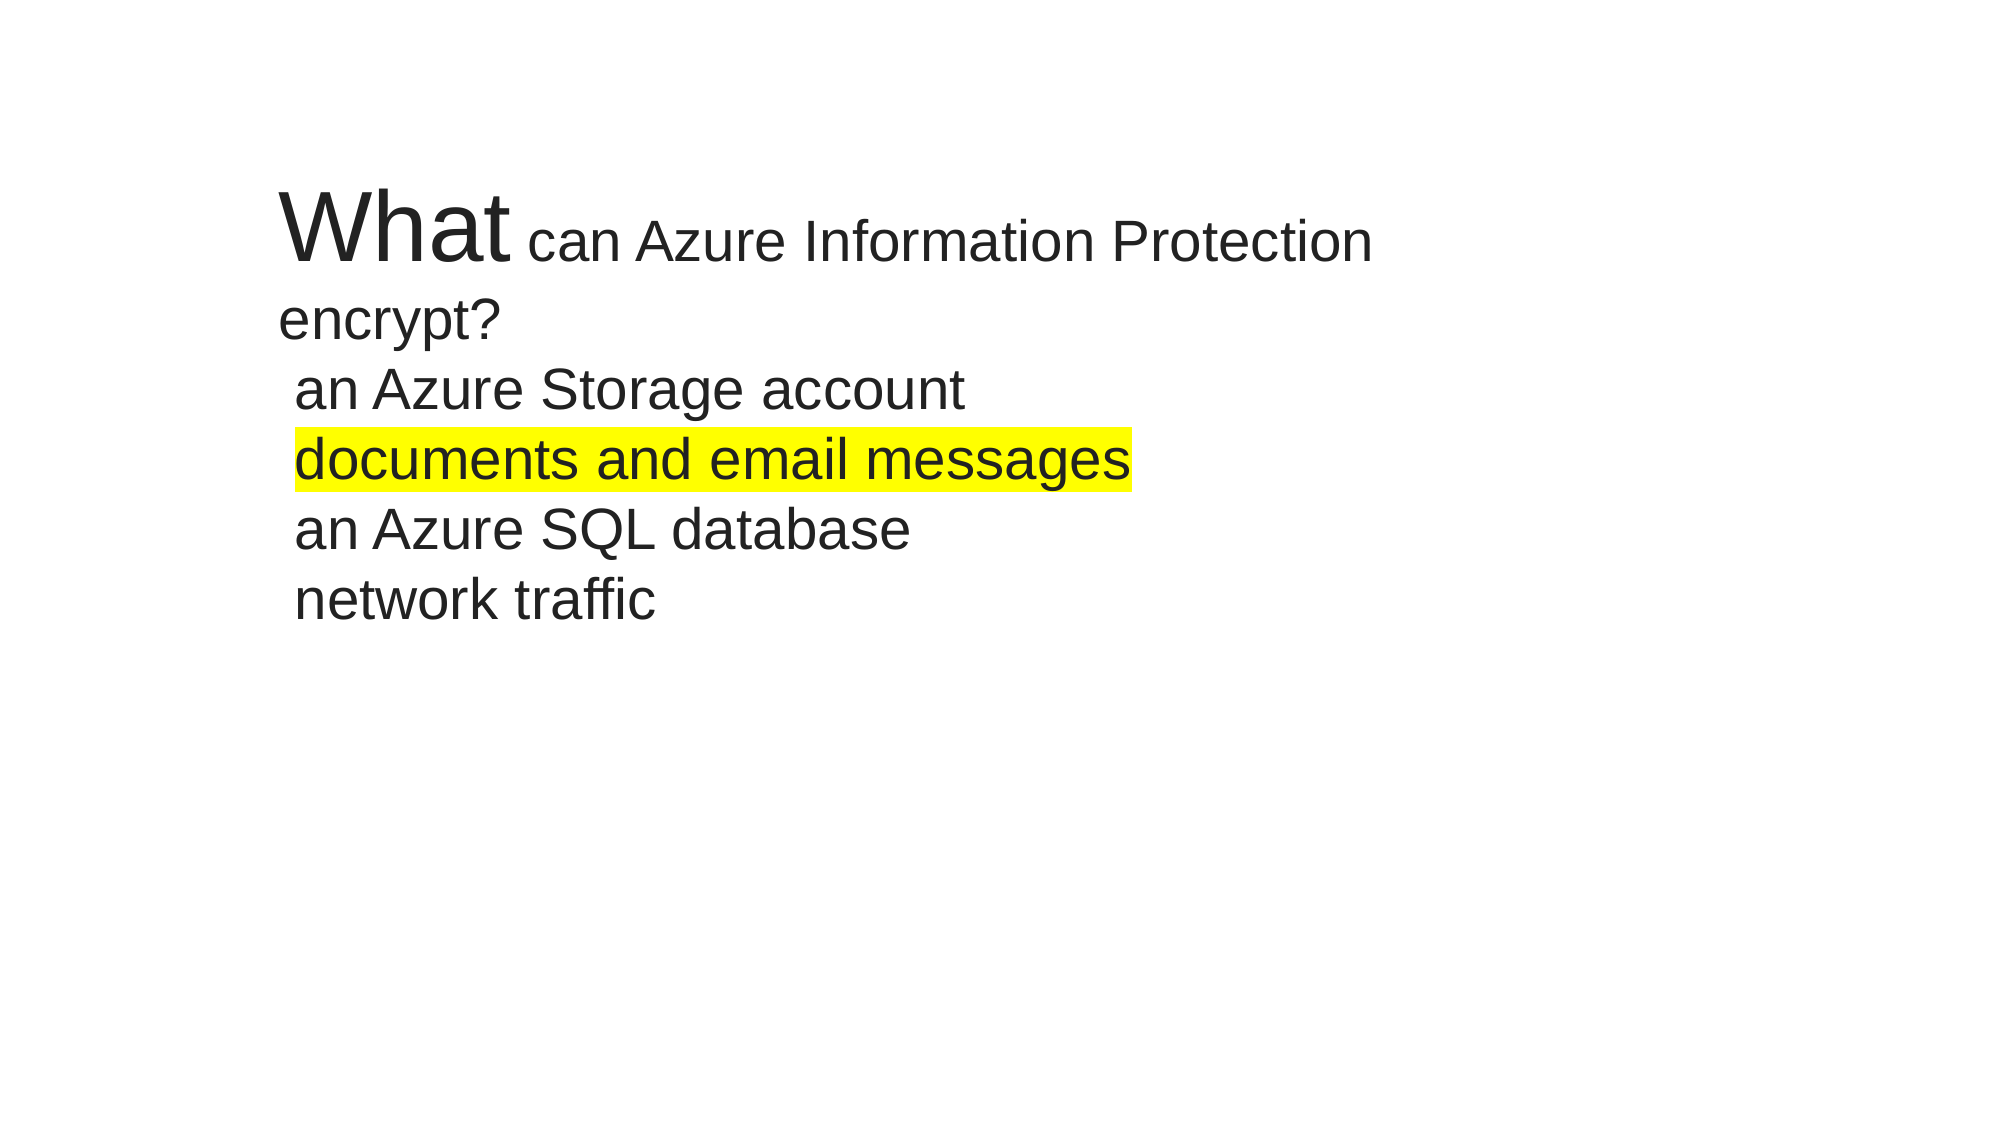

#
What can Azure Information Protection encrypt?
 an Azure Storage account
 documents and email messages
 an Azure SQL database
 network traffic